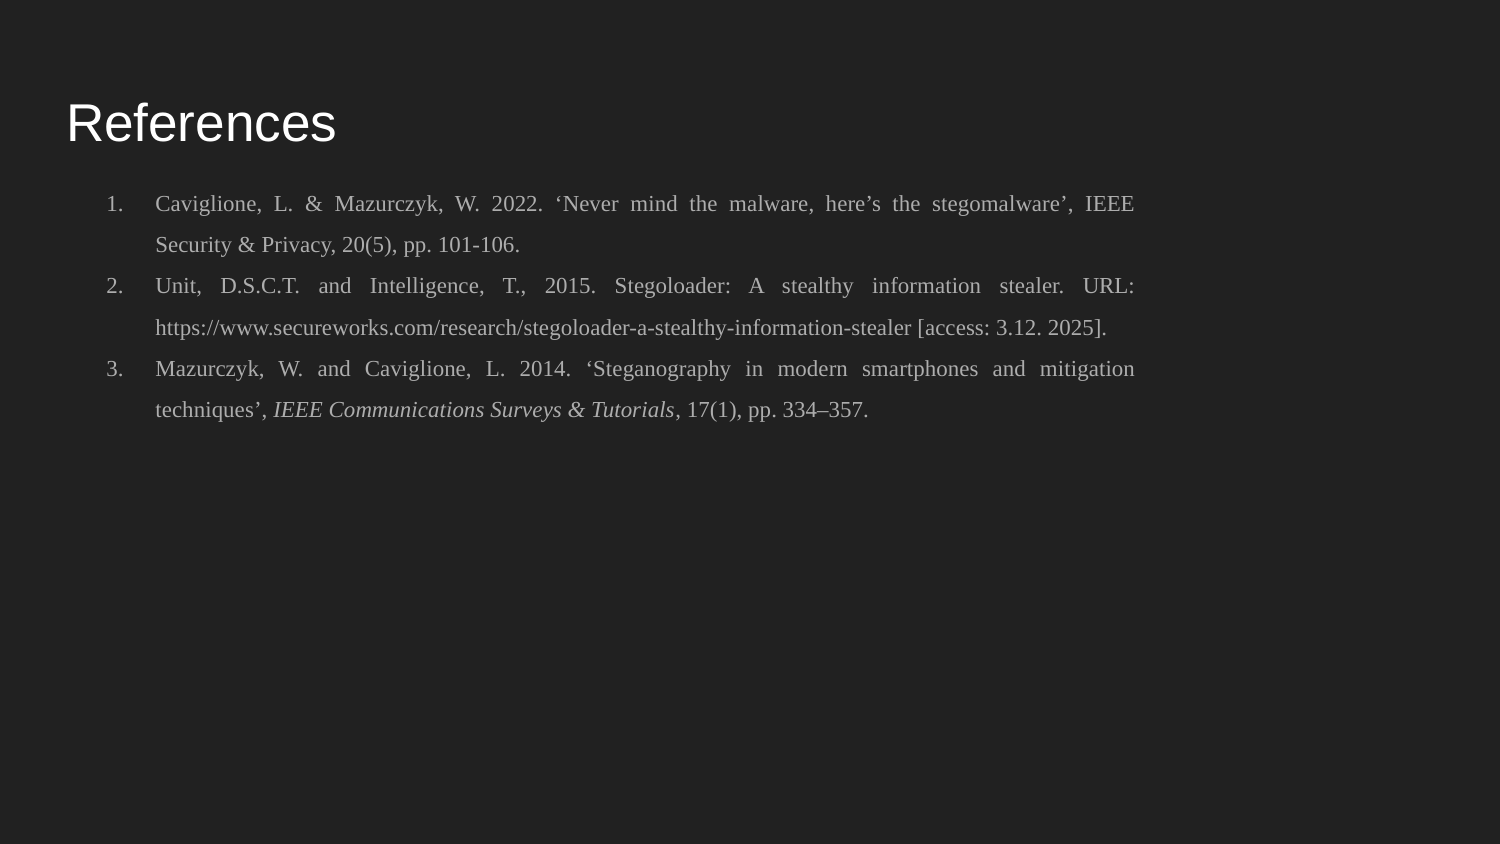

# References
Caviglione, L. & Mazurczyk, W. 2022. ‘Never mind the malware, here’s the stegomalware’, IEEE Security & Privacy, 20(5), pp. 101-106.
Unit, D.S.C.T. and Intelligence, T., 2015. Stegoloader: A stealthy information stealer. URL: https://www.secureworks.com/research/stegoloader-a-stealthy-information-stealer [access: 3.12. 2025].
Mazurczyk, W. and Caviglione, L. 2014. ‘Steganography in modern smartphones and mitigation techniques’, IEEE Communications Surveys & Tutorials, 17(1), pp. 334–357.